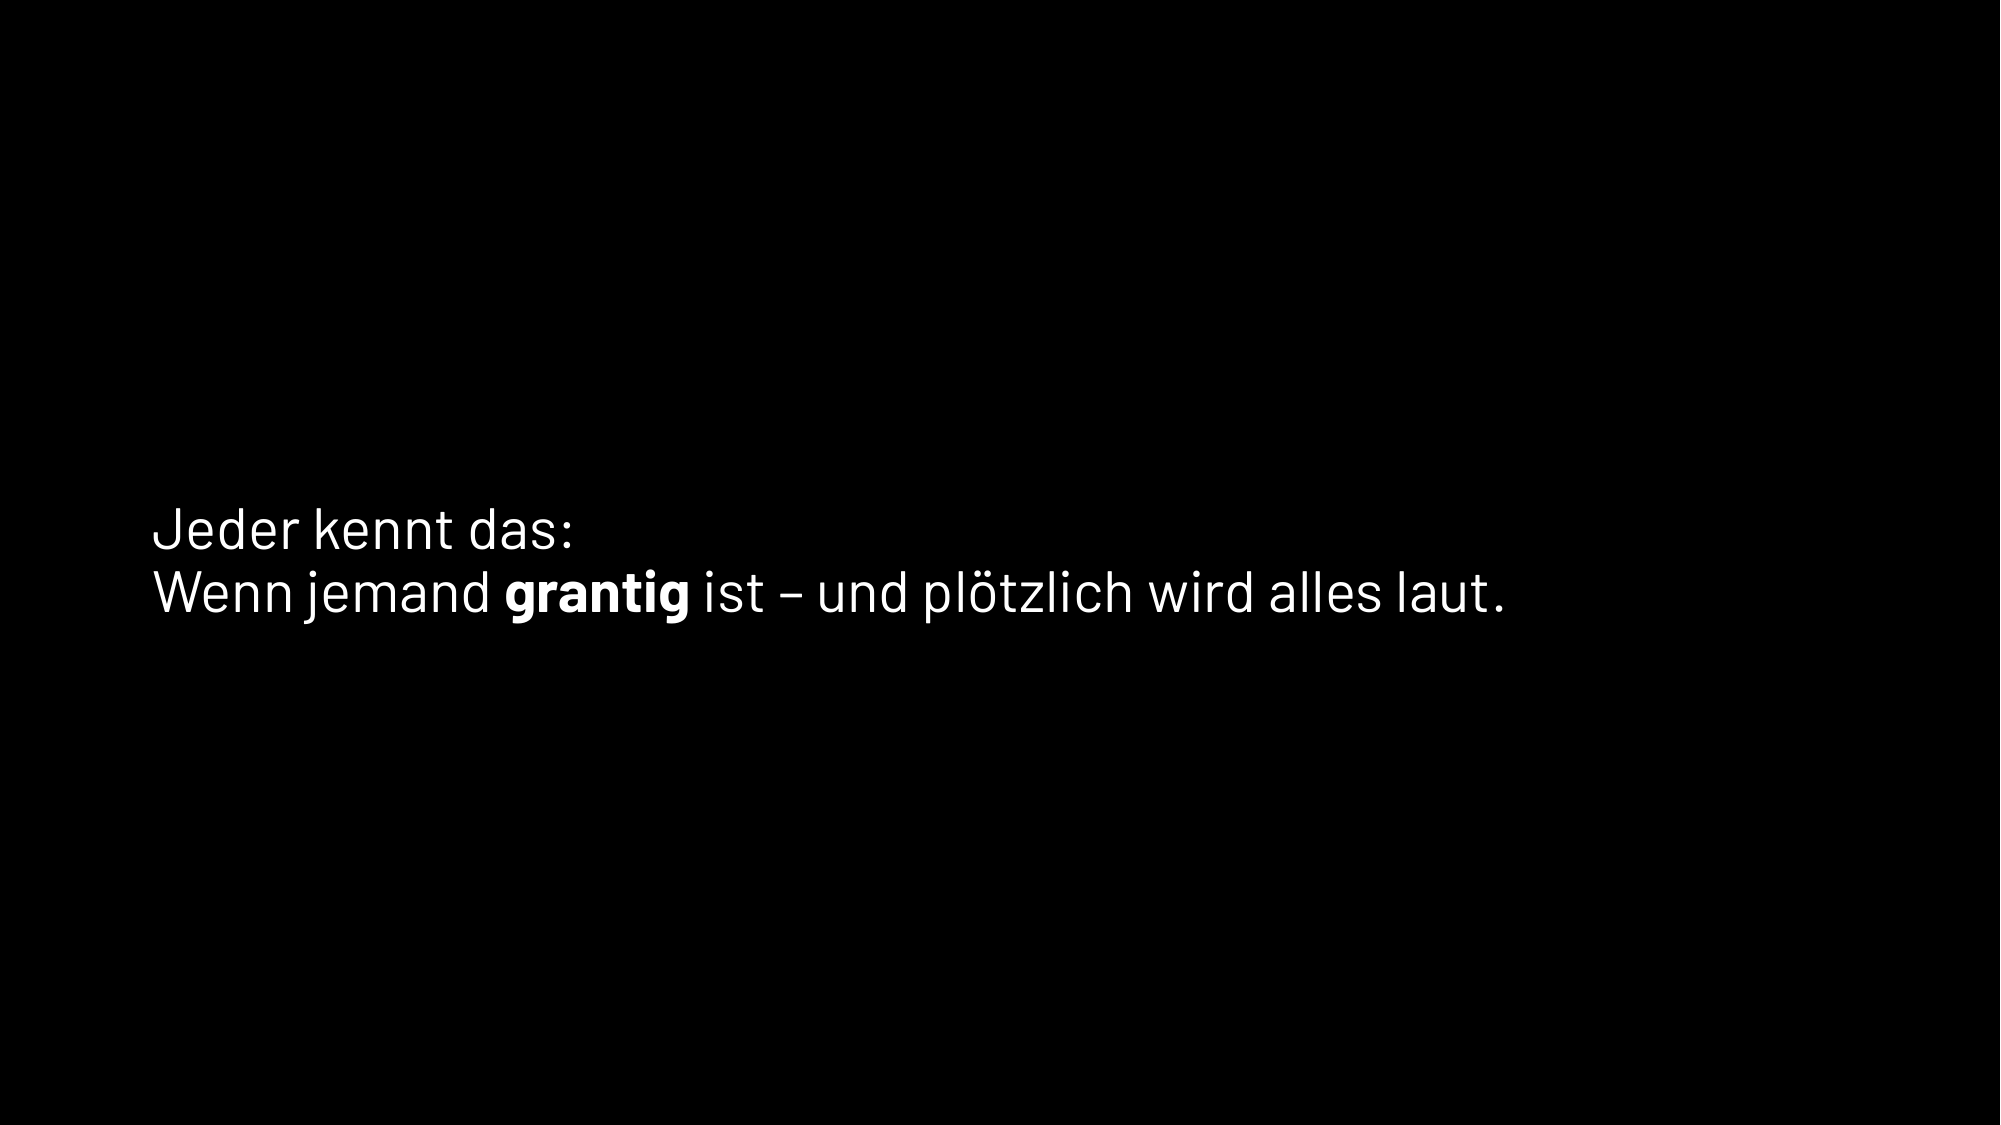

# Jeder kennt das: Wenn jemand grantig ist – und plötzlich wird alles laut.